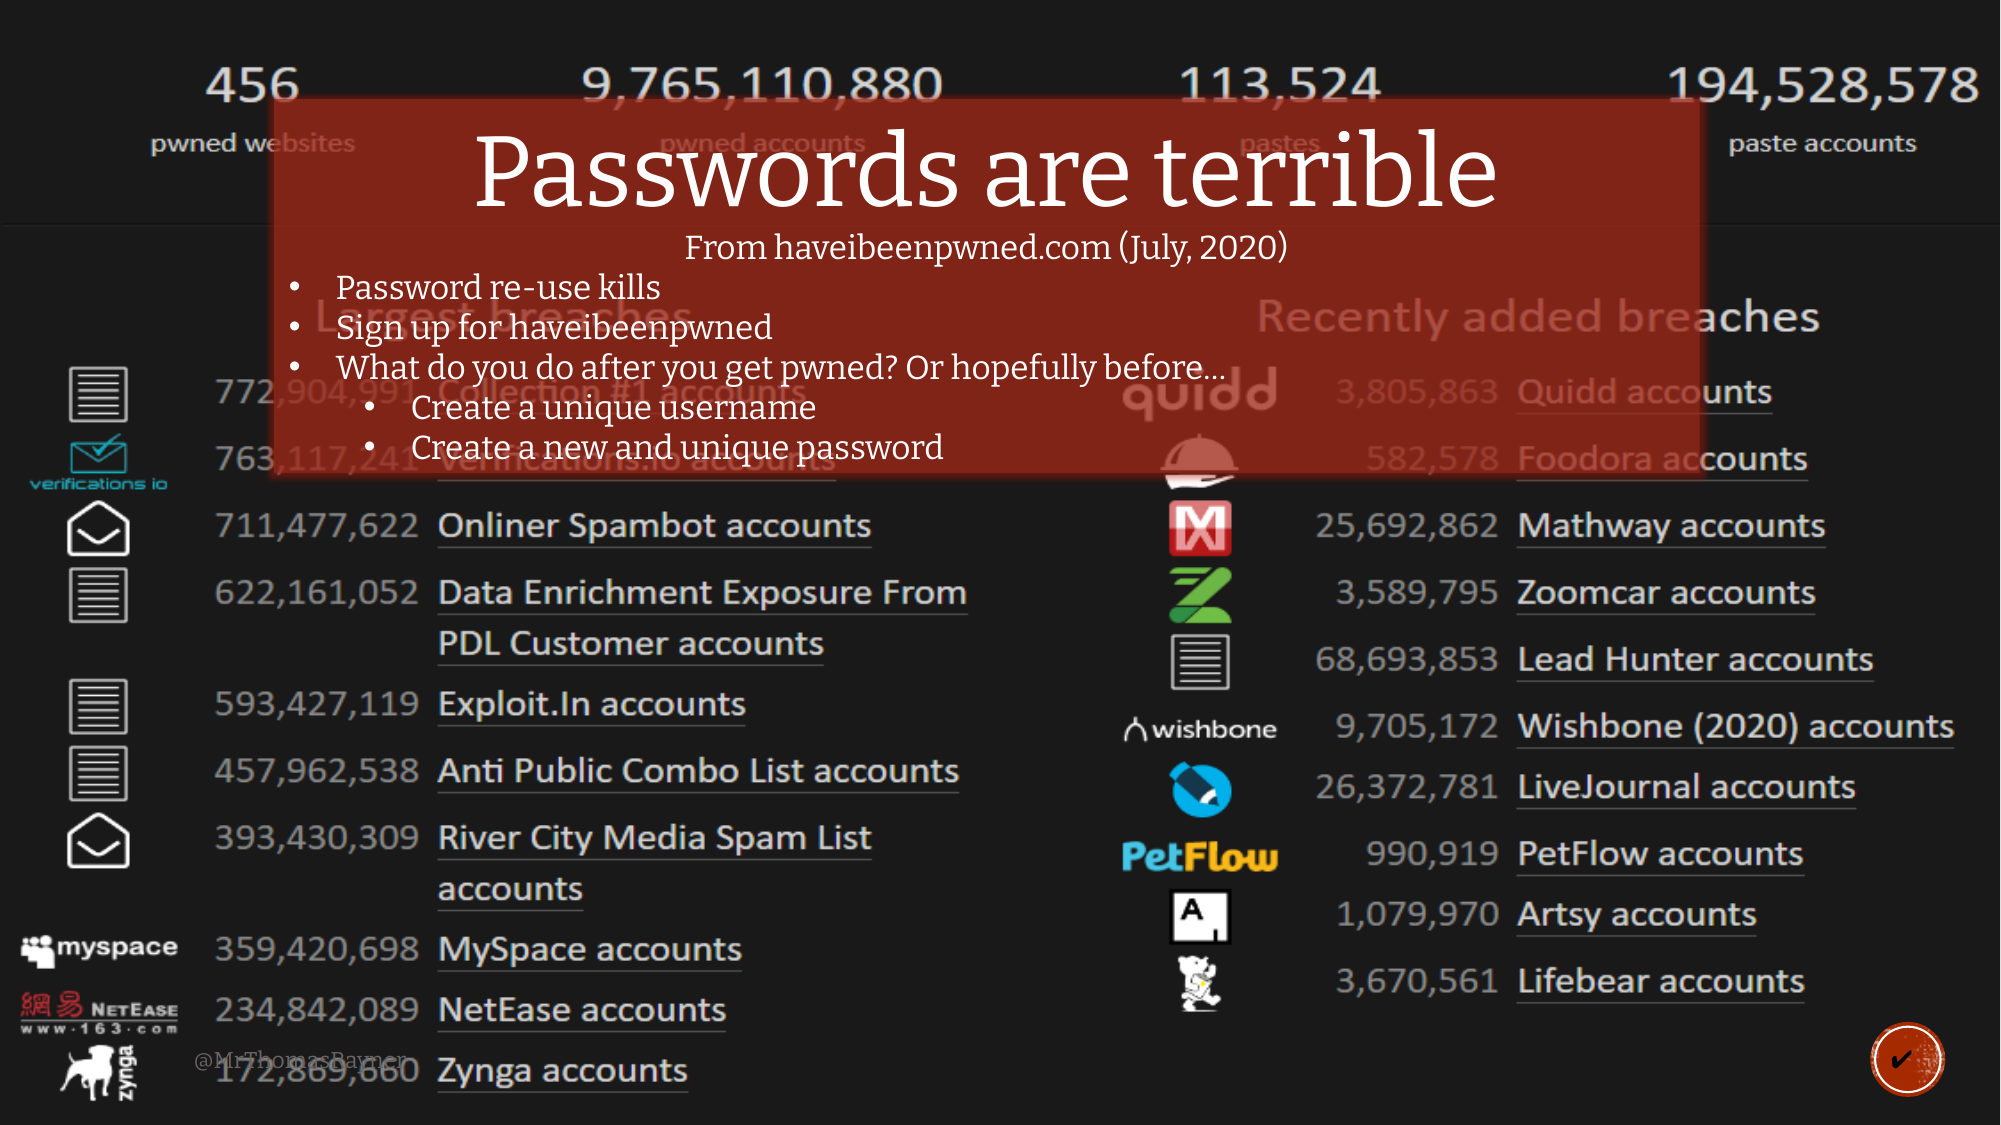

Passwords are terrible
From haveibeenpwned.com (July, 2020)
Password re-use kills
Sign up for haveibeenpwned
What do you do after you get pwned? Or hopefully before…
Create a unique username
Create a new and unique password
@MrThomasRayner
✔